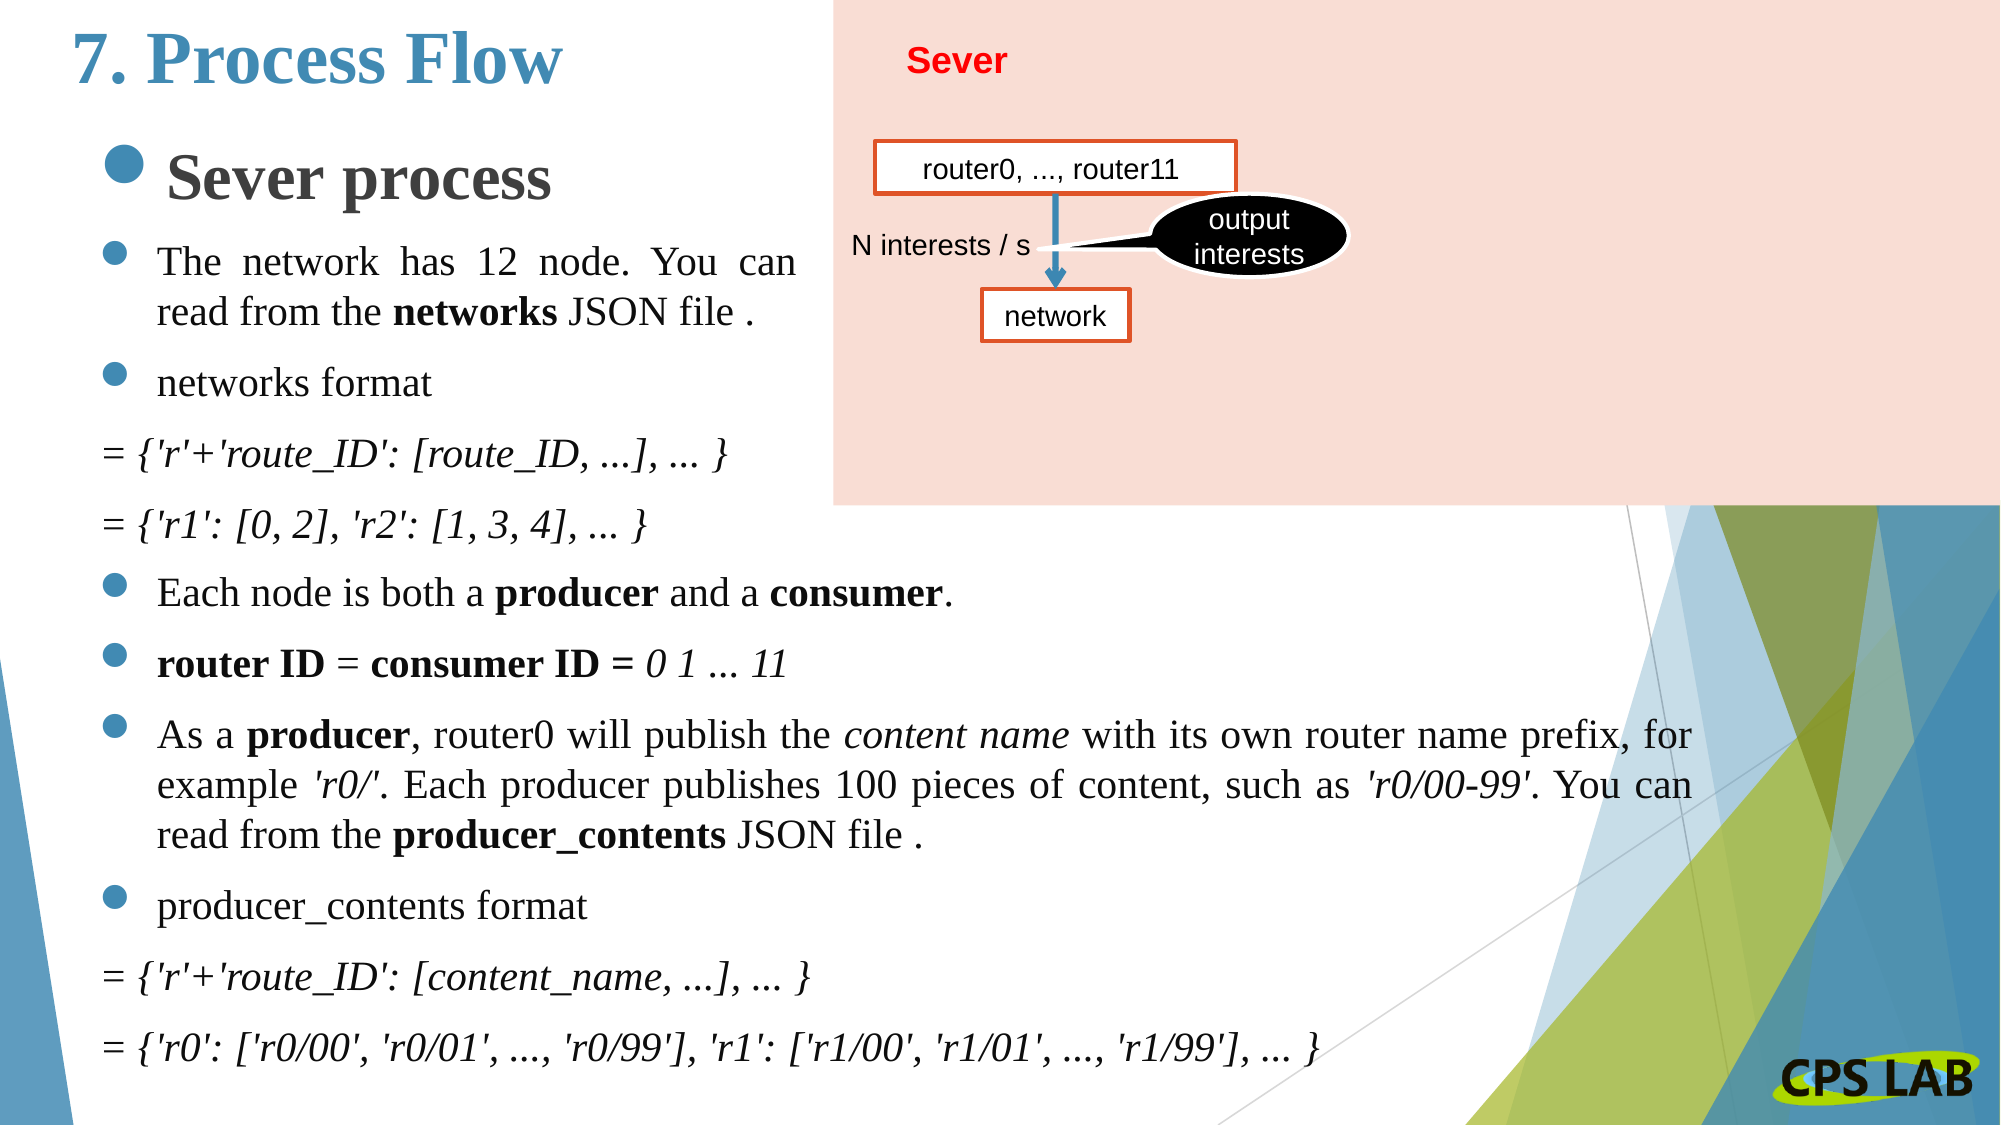

# 7. Process Flow
Sever
Sever process
The network has 12 node. You can read from the networks JSON file .
networks format
= {'r'+'route_ID': [route_ID, ...], ... }
= {'r1': [0, 2], 'r2': [1, 3, 4], ... }
router0, ..., router11
output interests
N interests / s
network
Each node is both a producer and a consumer.
router ID = consumer ID = 0 1 ... 11
As a producer, router0 will publish the content name with its own router name prefix, for example 'r0/'. Each producer publishes 100 pieces of content, such as 'r0/00-99'. You can read from the producer_contents JSON file .
producer_contents format
= {'r'+'route_ID': [content_name, ...], ... }
= {'r0': ['r0/00', 'r0/01', ..., 'r0/99'], 'r1': ['r1/00', 'r1/01', ..., 'r1/99'], ... }